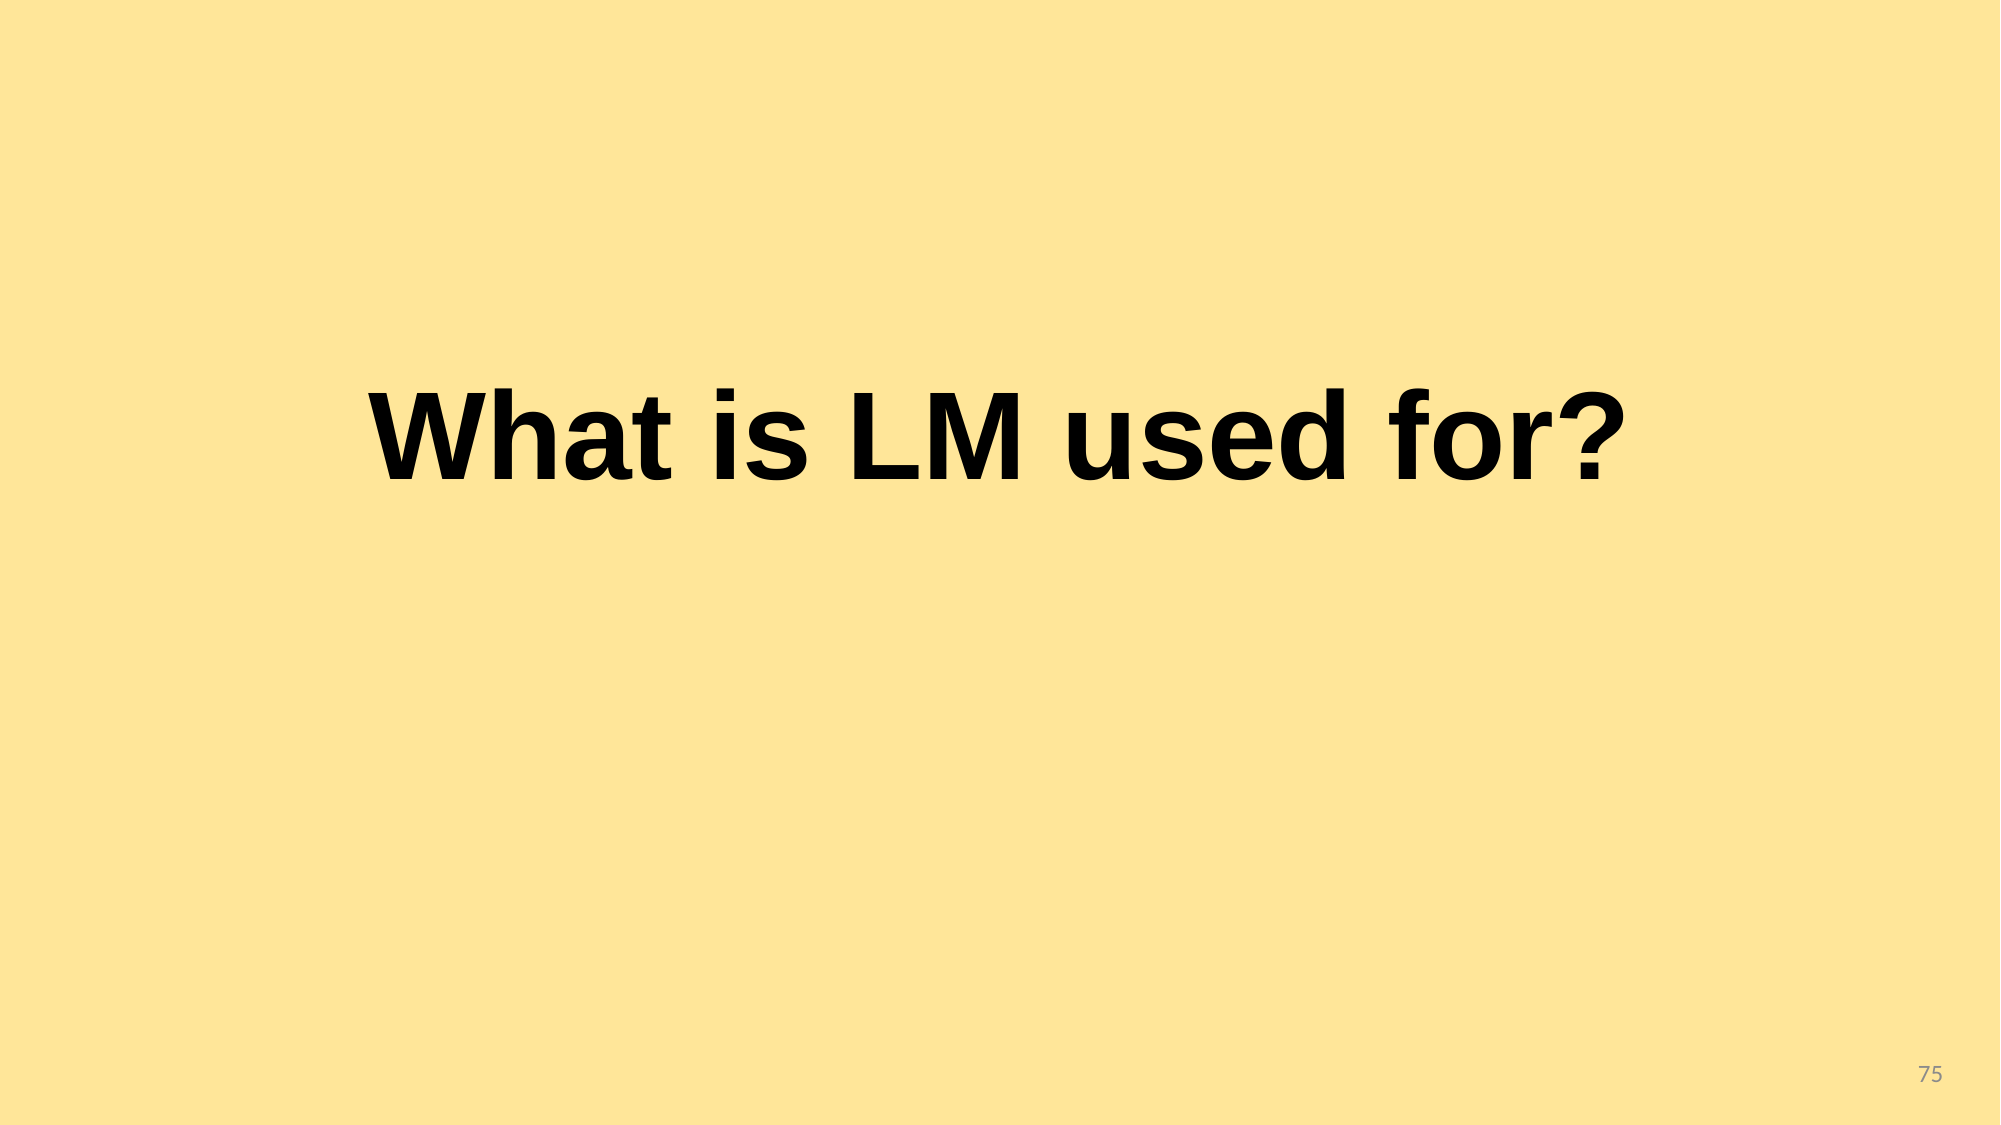

# What is LM used for?
75